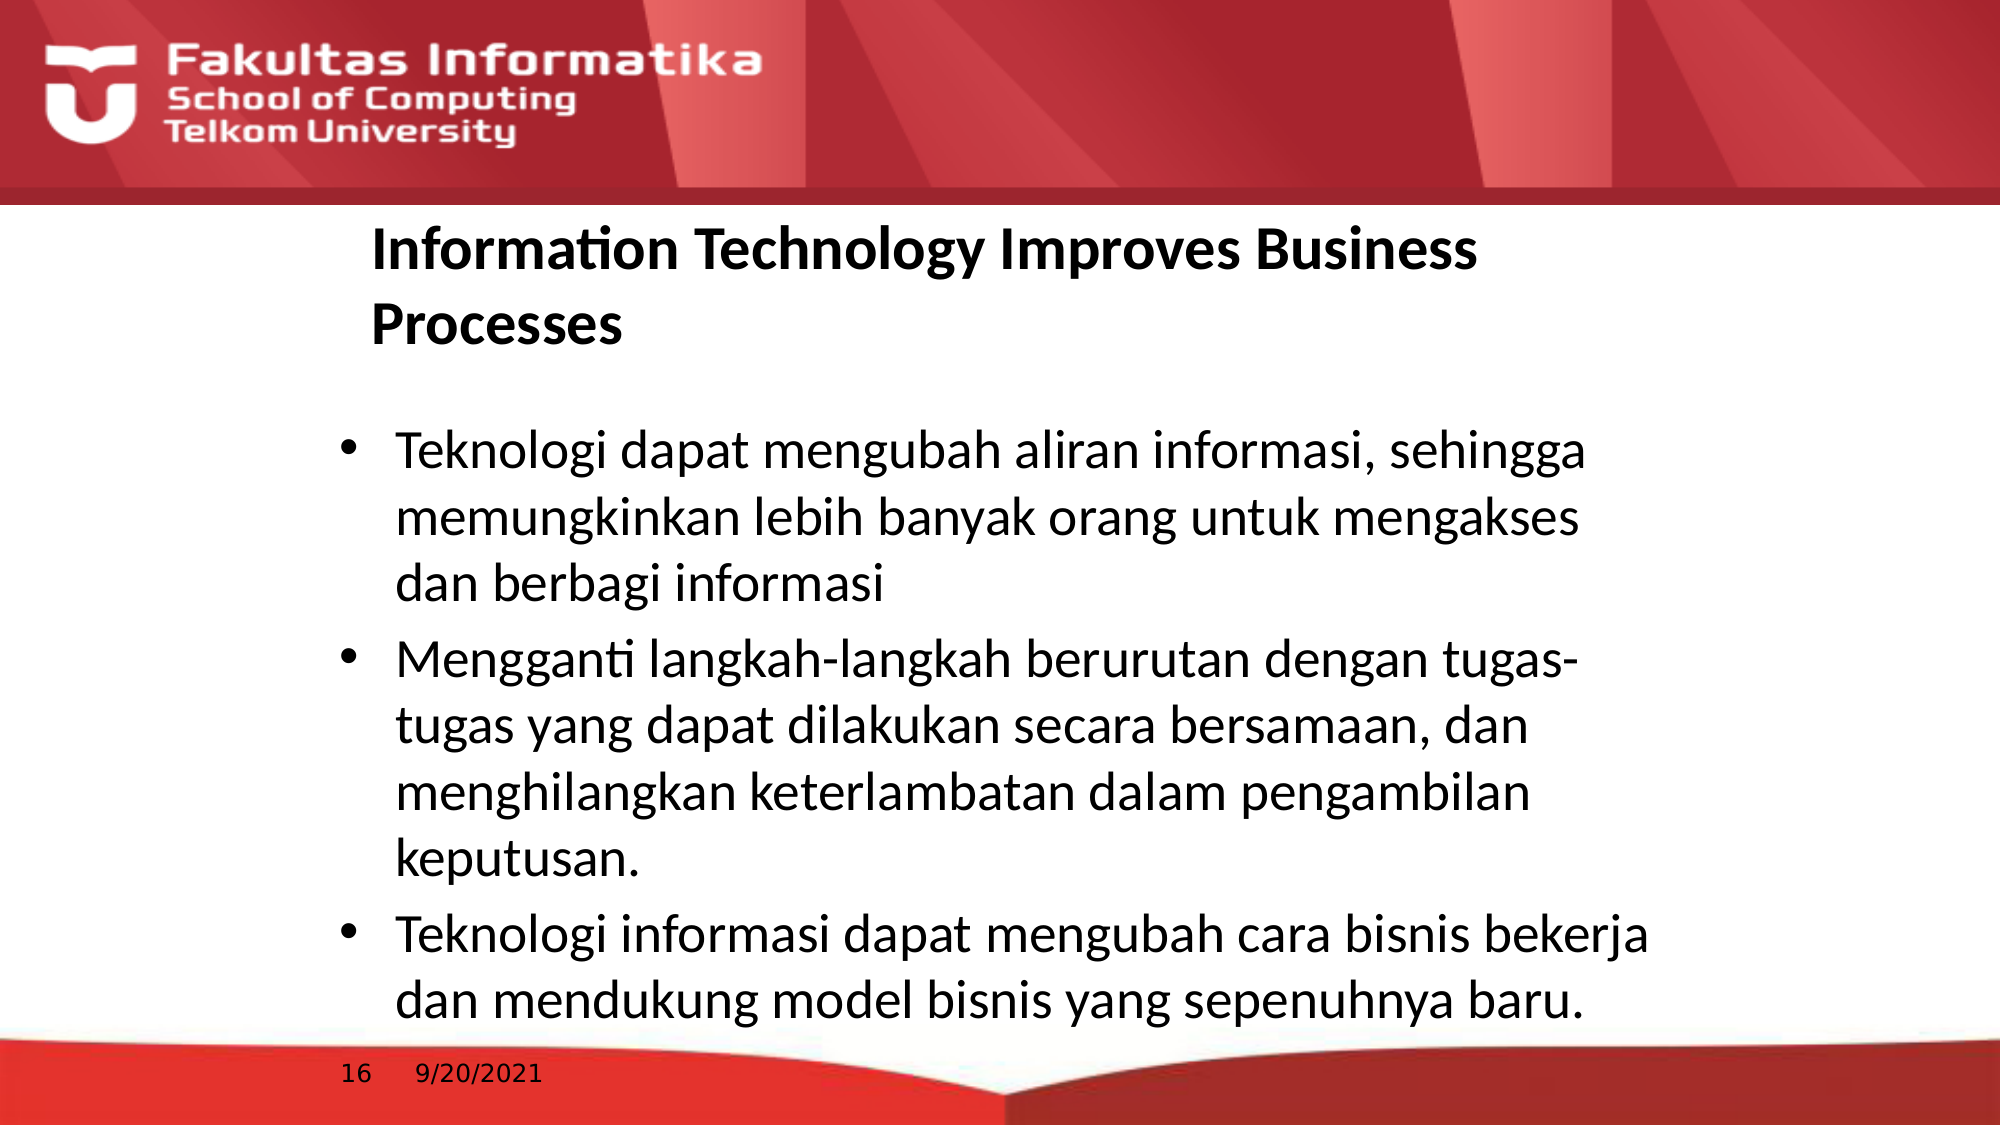

# Information Technology Improves Business Processes
Teknologi dapat mengubah aliran informasi, sehingga memungkinkan lebih banyak orang untuk mengakses dan berbagi informasi
Mengganti langkah-langkah berurutan dengan tugas-tugas yang dapat dilakukan secara bersamaan, dan menghilangkan keterlambatan dalam pengambilan keputusan.
Teknologi informasi dapat mengubah cara bisnis bekerja dan mendukung model bisnis yang sepenuhnya baru.

16
9/20/2021